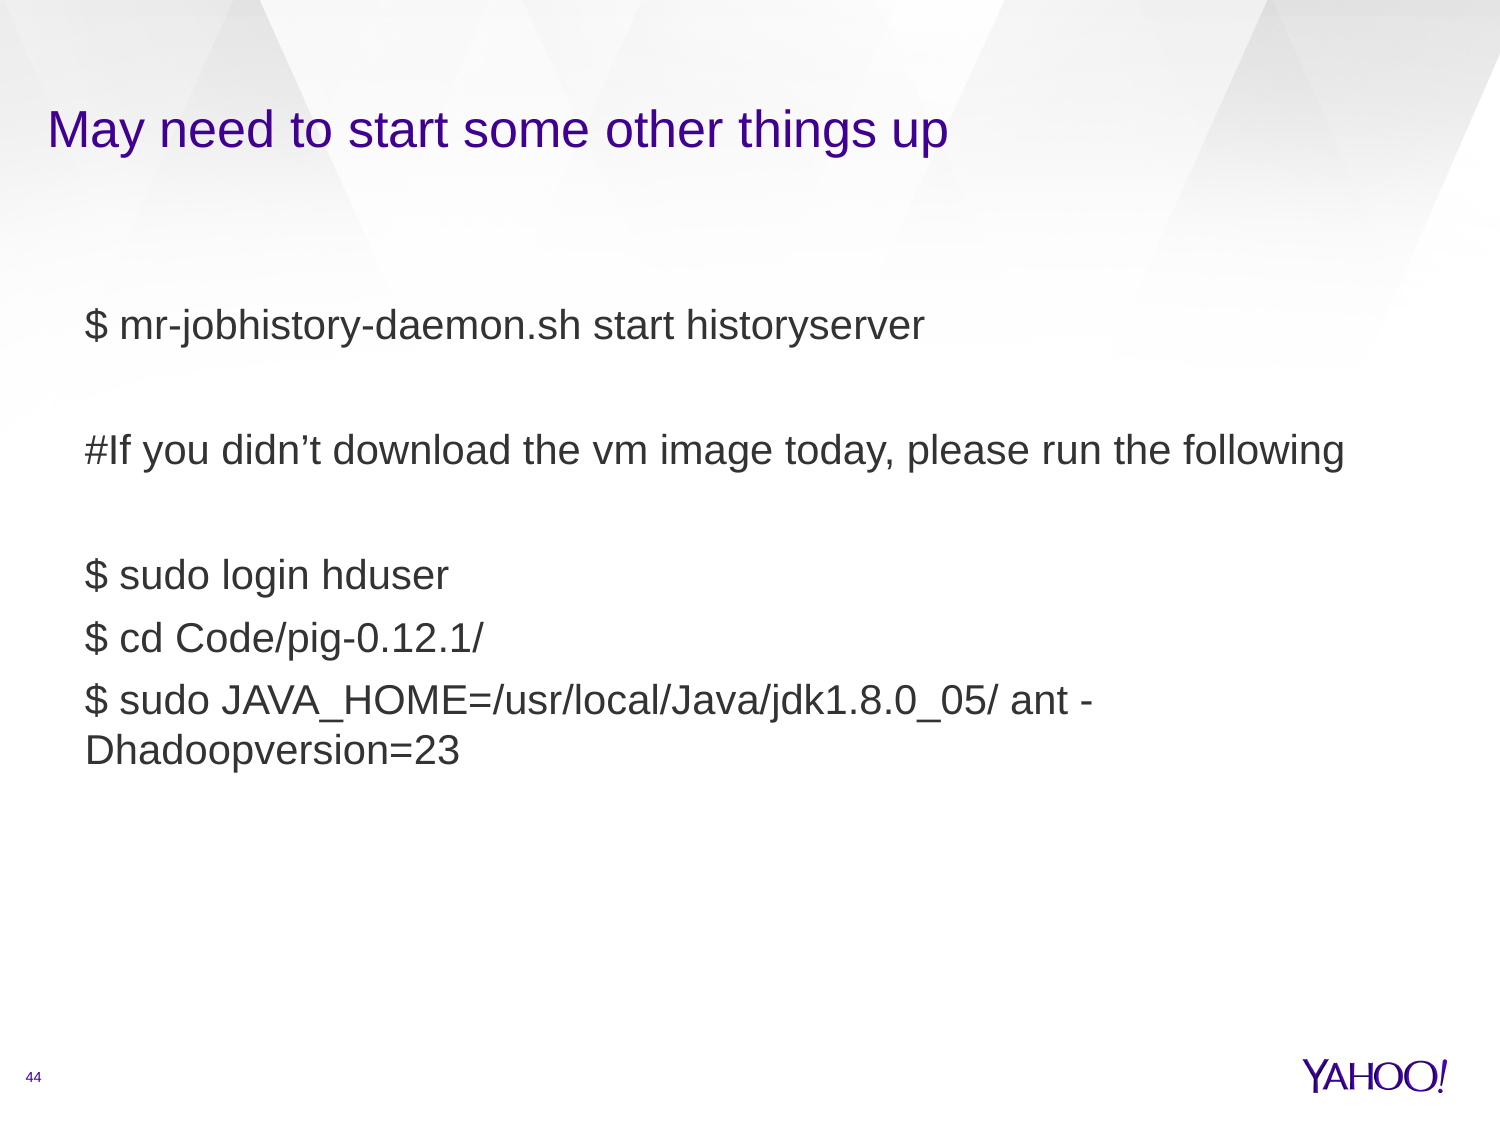

# May need to start some other things up
﻿$ mr-jobhistory-daemon.sh start historyserver

#If you didn’t download the vm image today, please run the following

$ sudo login hduser
$ cd Code/pig-0.12.1/
$ ﻿sudo JAVA_HOME=/usr/local/Java/jdk1.8.0_05/ ant -Dhadoopversion=23
44